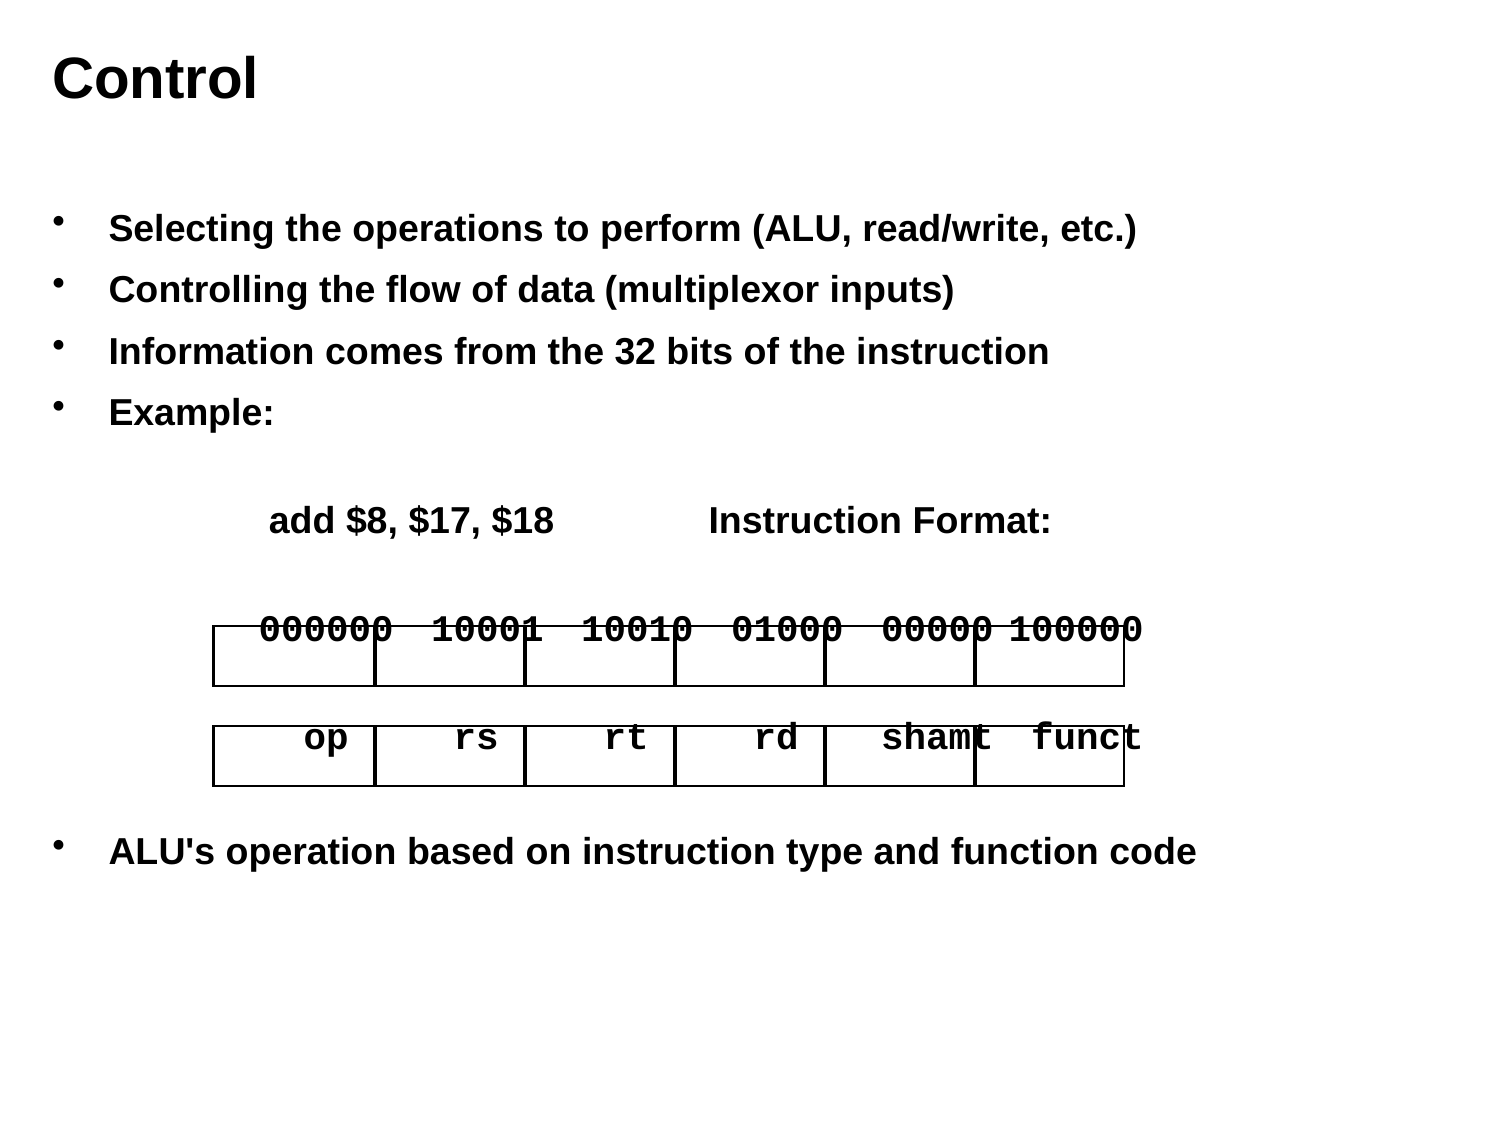

# Control
Selecting the operations to perform (ALU, read/write, etc.)
Controlling the flow of data (multiplexor inputs)
Information comes from the 32 bits of the instruction
Example:
	 add $8, $17, $18 	Instruction Format:
	000000	 10001	 10010	 01000	 00000	100000
	  op	  rs	  rt	  rd	 shamt	 funct
ALU's operation based on instruction type and function code